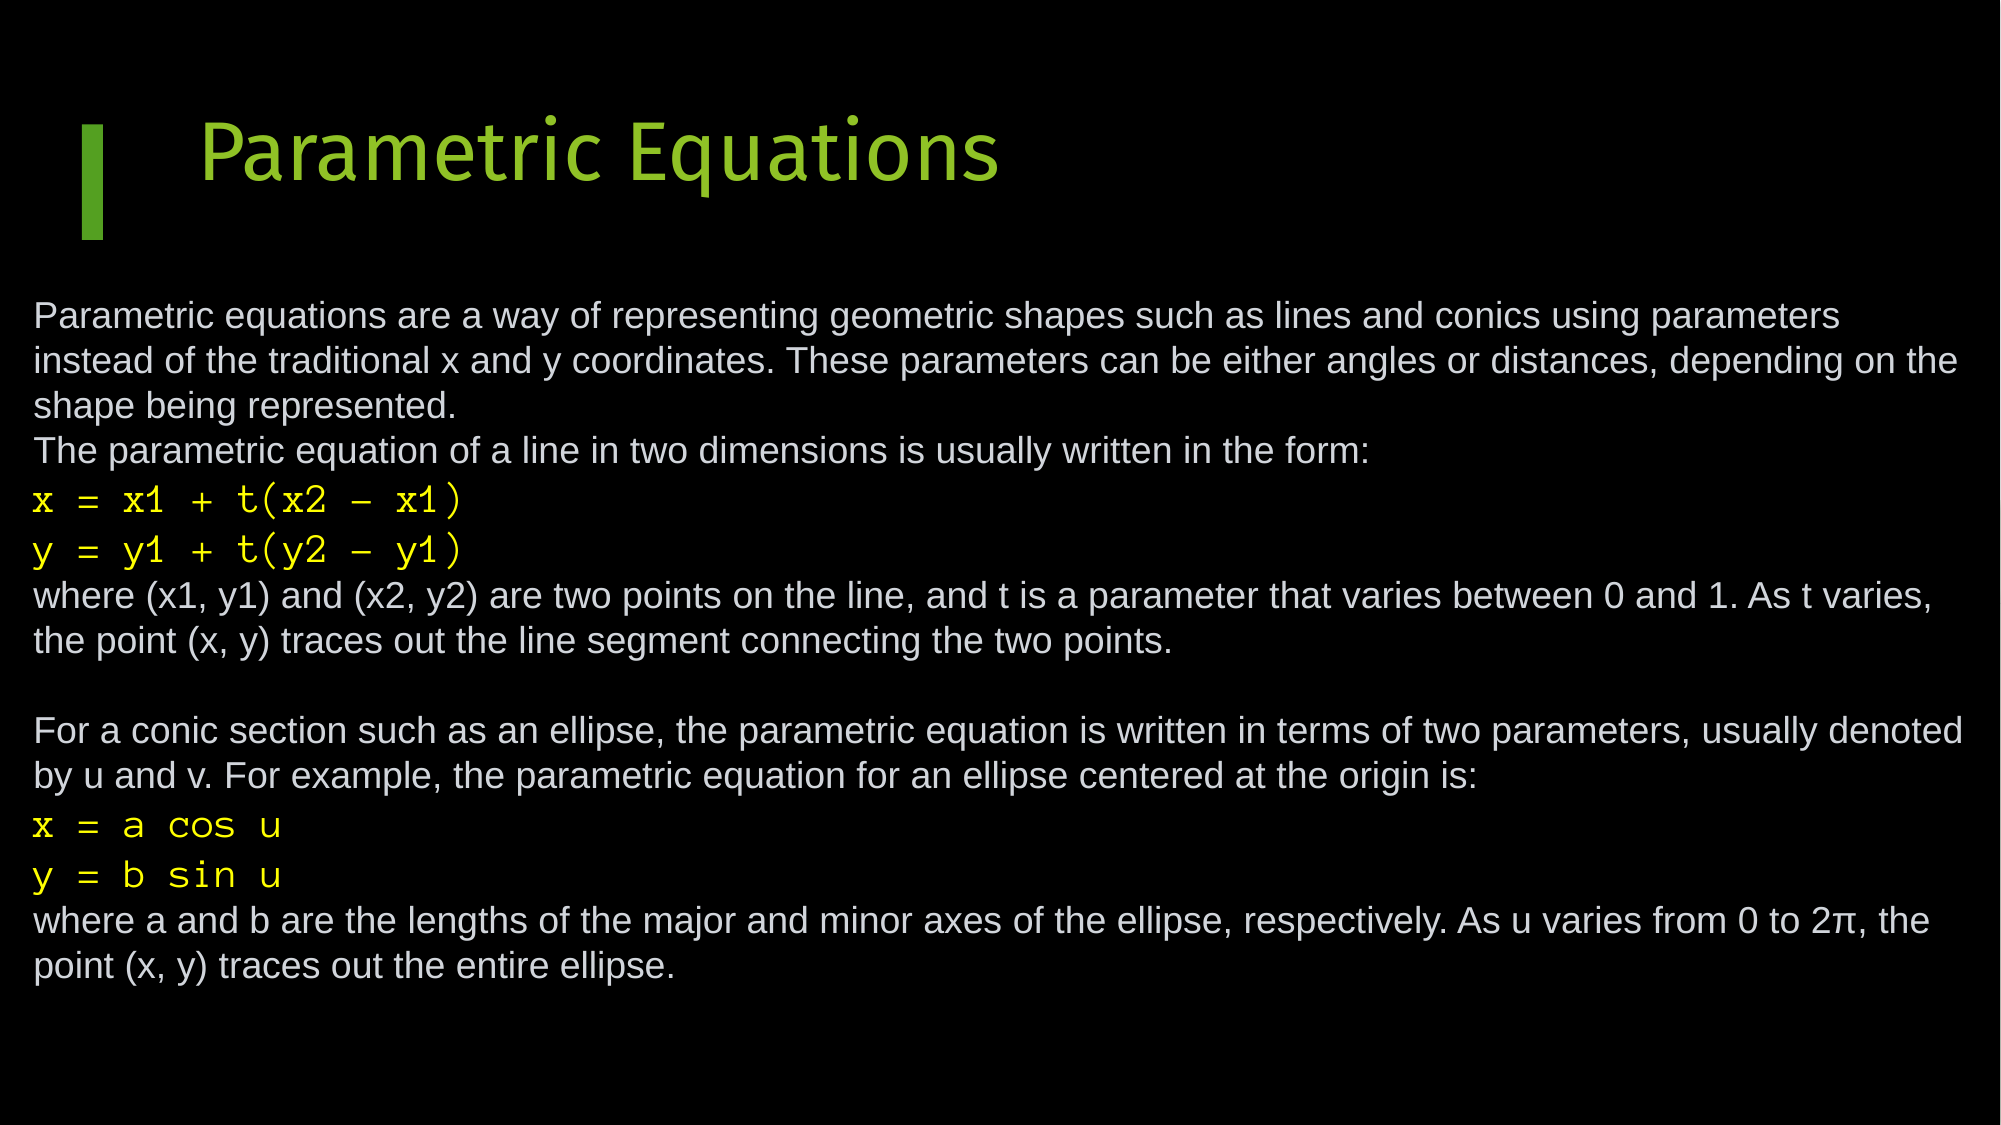

# Parametric Equations

Parametric equations are a way of representing geometric shapes such as lines and conics using parameters instead of the traditional x and y coordinates. These parameters can be either angles or distances, depending on the shape being represented.
The parametric equation of a line in two dimensions is usually written in the form:
x = x1 + t(x2 - x1)
y = y1 + t(y2 - y1)
where (x1, y1) and (x2, y2) are two points on the line, and t is a parameter that varies between 0 and 1. As t varies, the point (x, y) traces out the line segment connecting the two points.

For a conic section such as an ellipse, the parametric equation is written in terms of two parameters, usually denoted by u and v. For example, the parametric equation for an ellipse centered at the origin is:
x = a cos u
y = b sin u
where a and b are the lengths of the major and minor axes of the ellipse, respectively. As u varies from 0 to 2π, the point (x, y) traces out the entire ellipse.